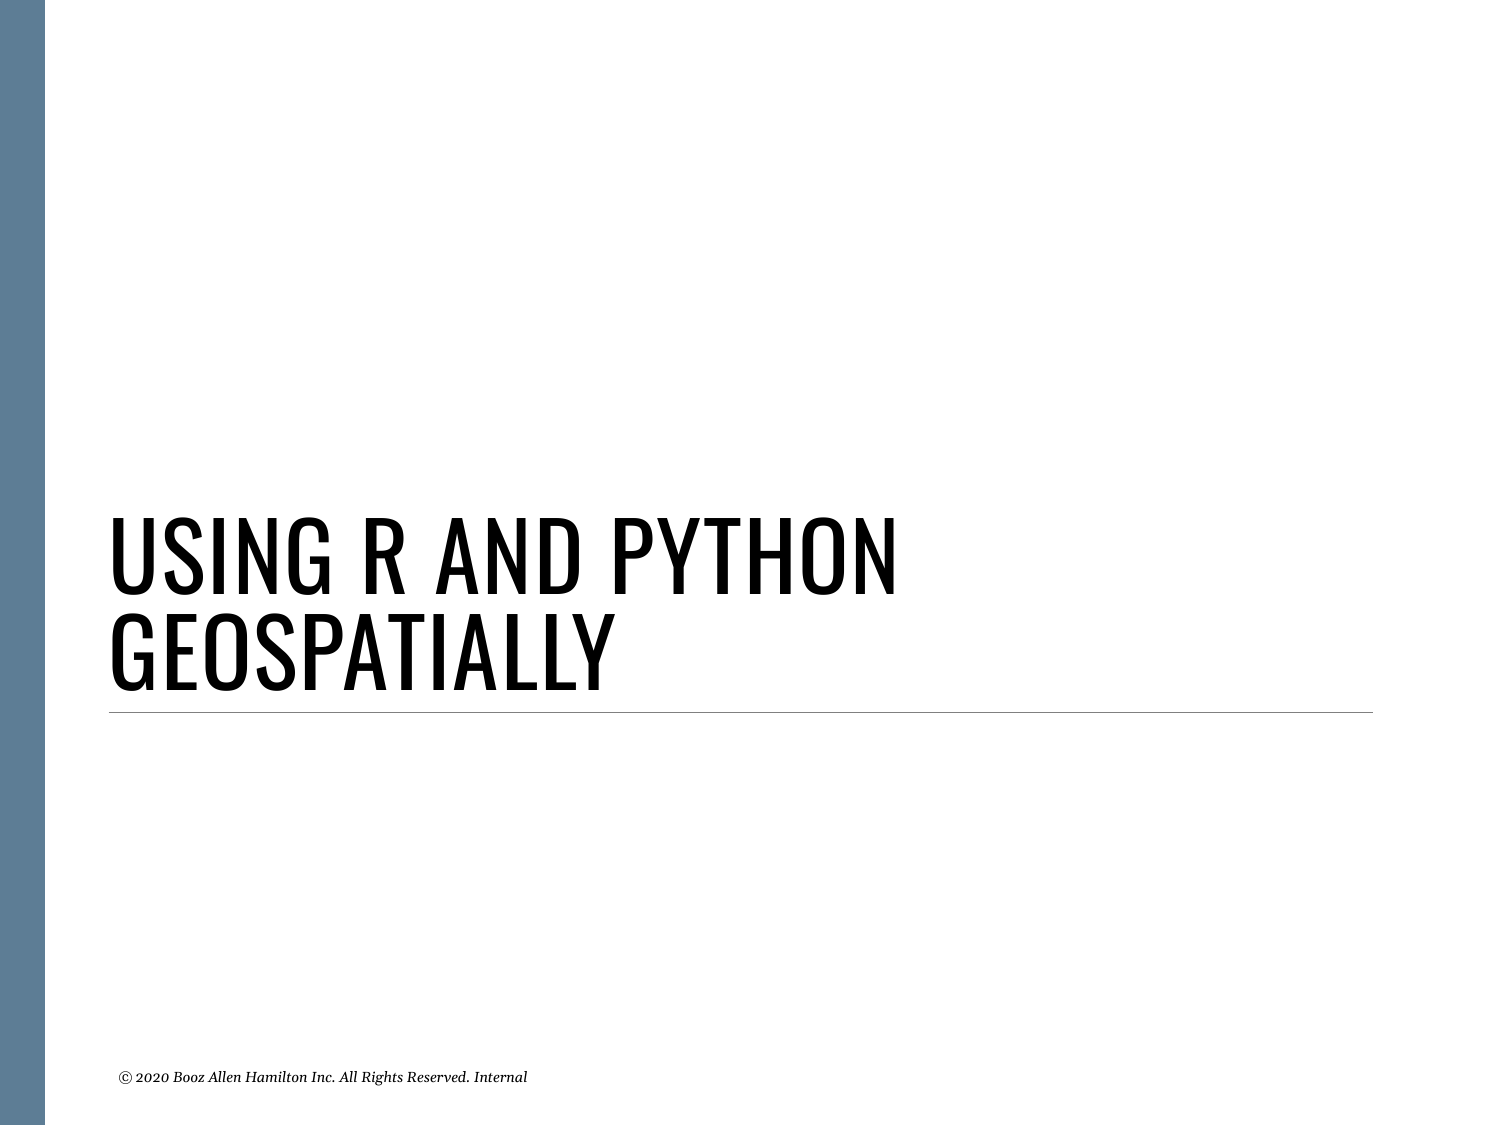

# Using R and python Geospatially
© 2020 Booz Allen Hamilton Inc. All Rights Reserved. Internal